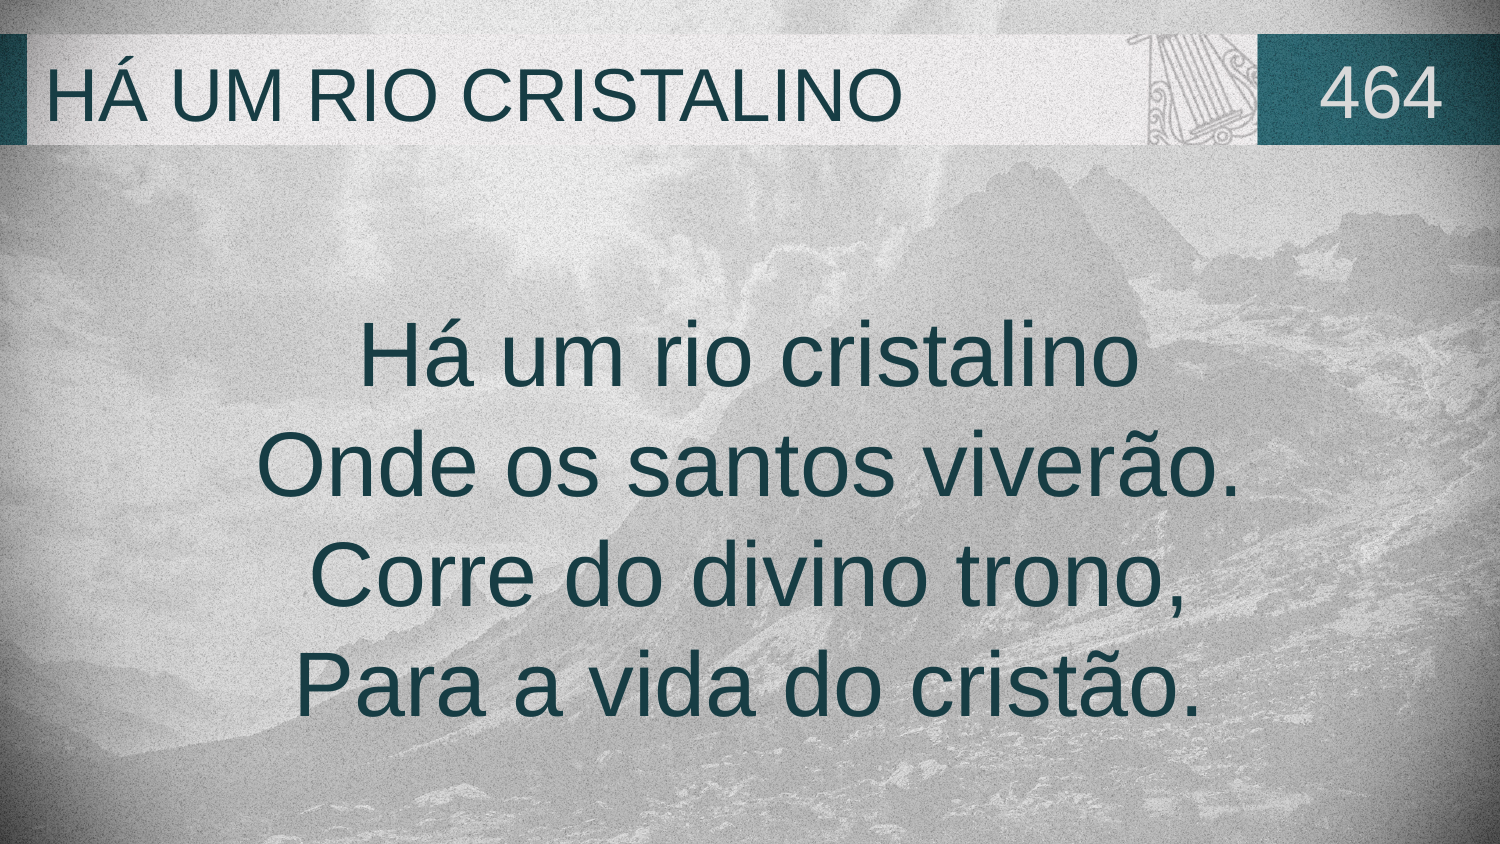

# HÁ UM RIO CRISTALINO
464
Há um rio cristalino
Onde os santos viverão.
Corre do divino trono,
Para a vida do cristão.